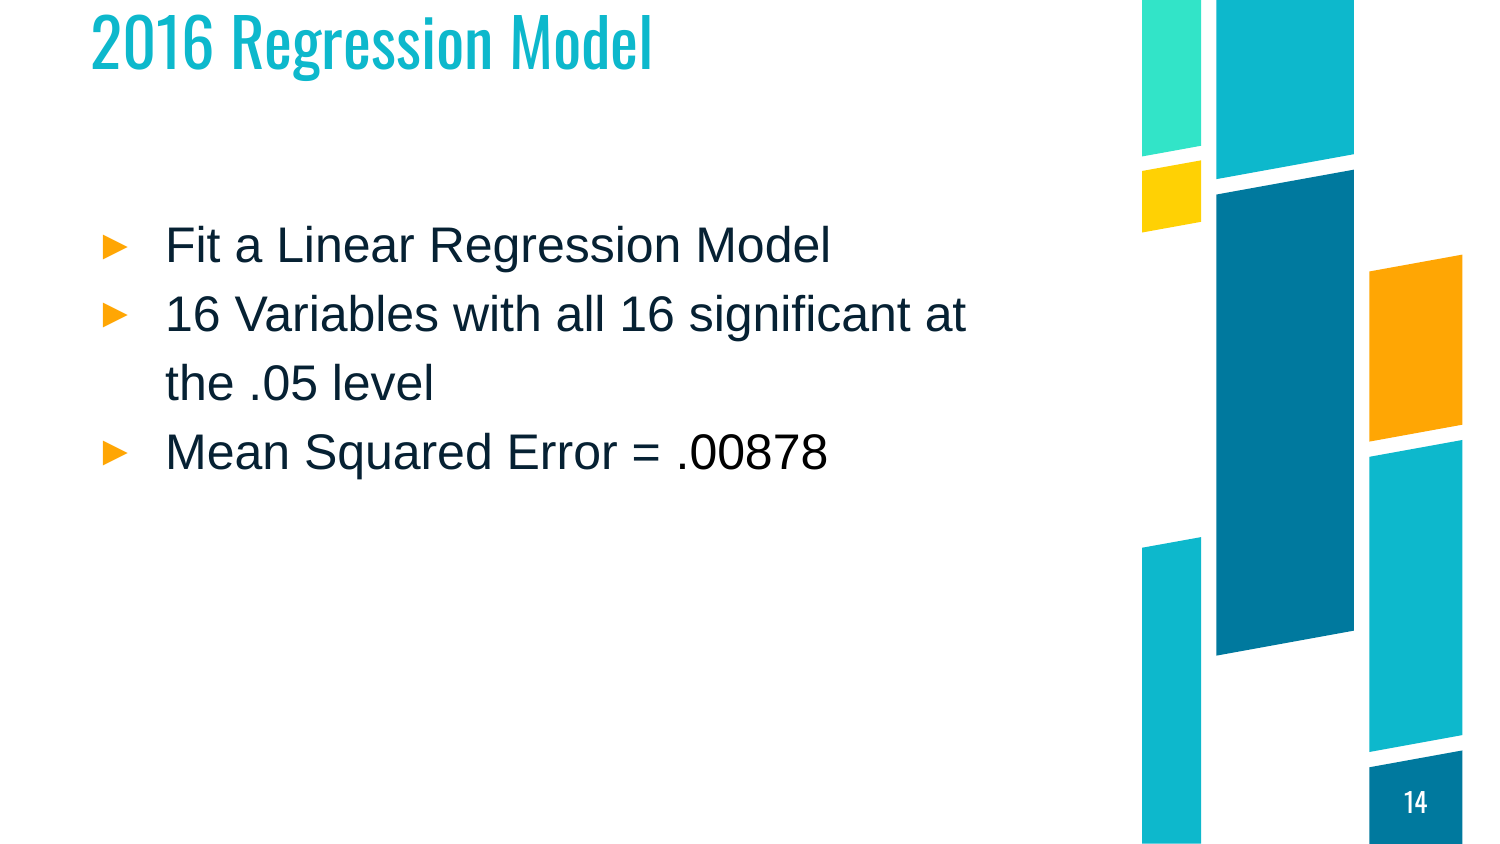

# 2016 Regression Model
Fit a Linear Regression Model
16 Variables with all 16 significant at the .05 level
Mean Squared Error = .00878
14